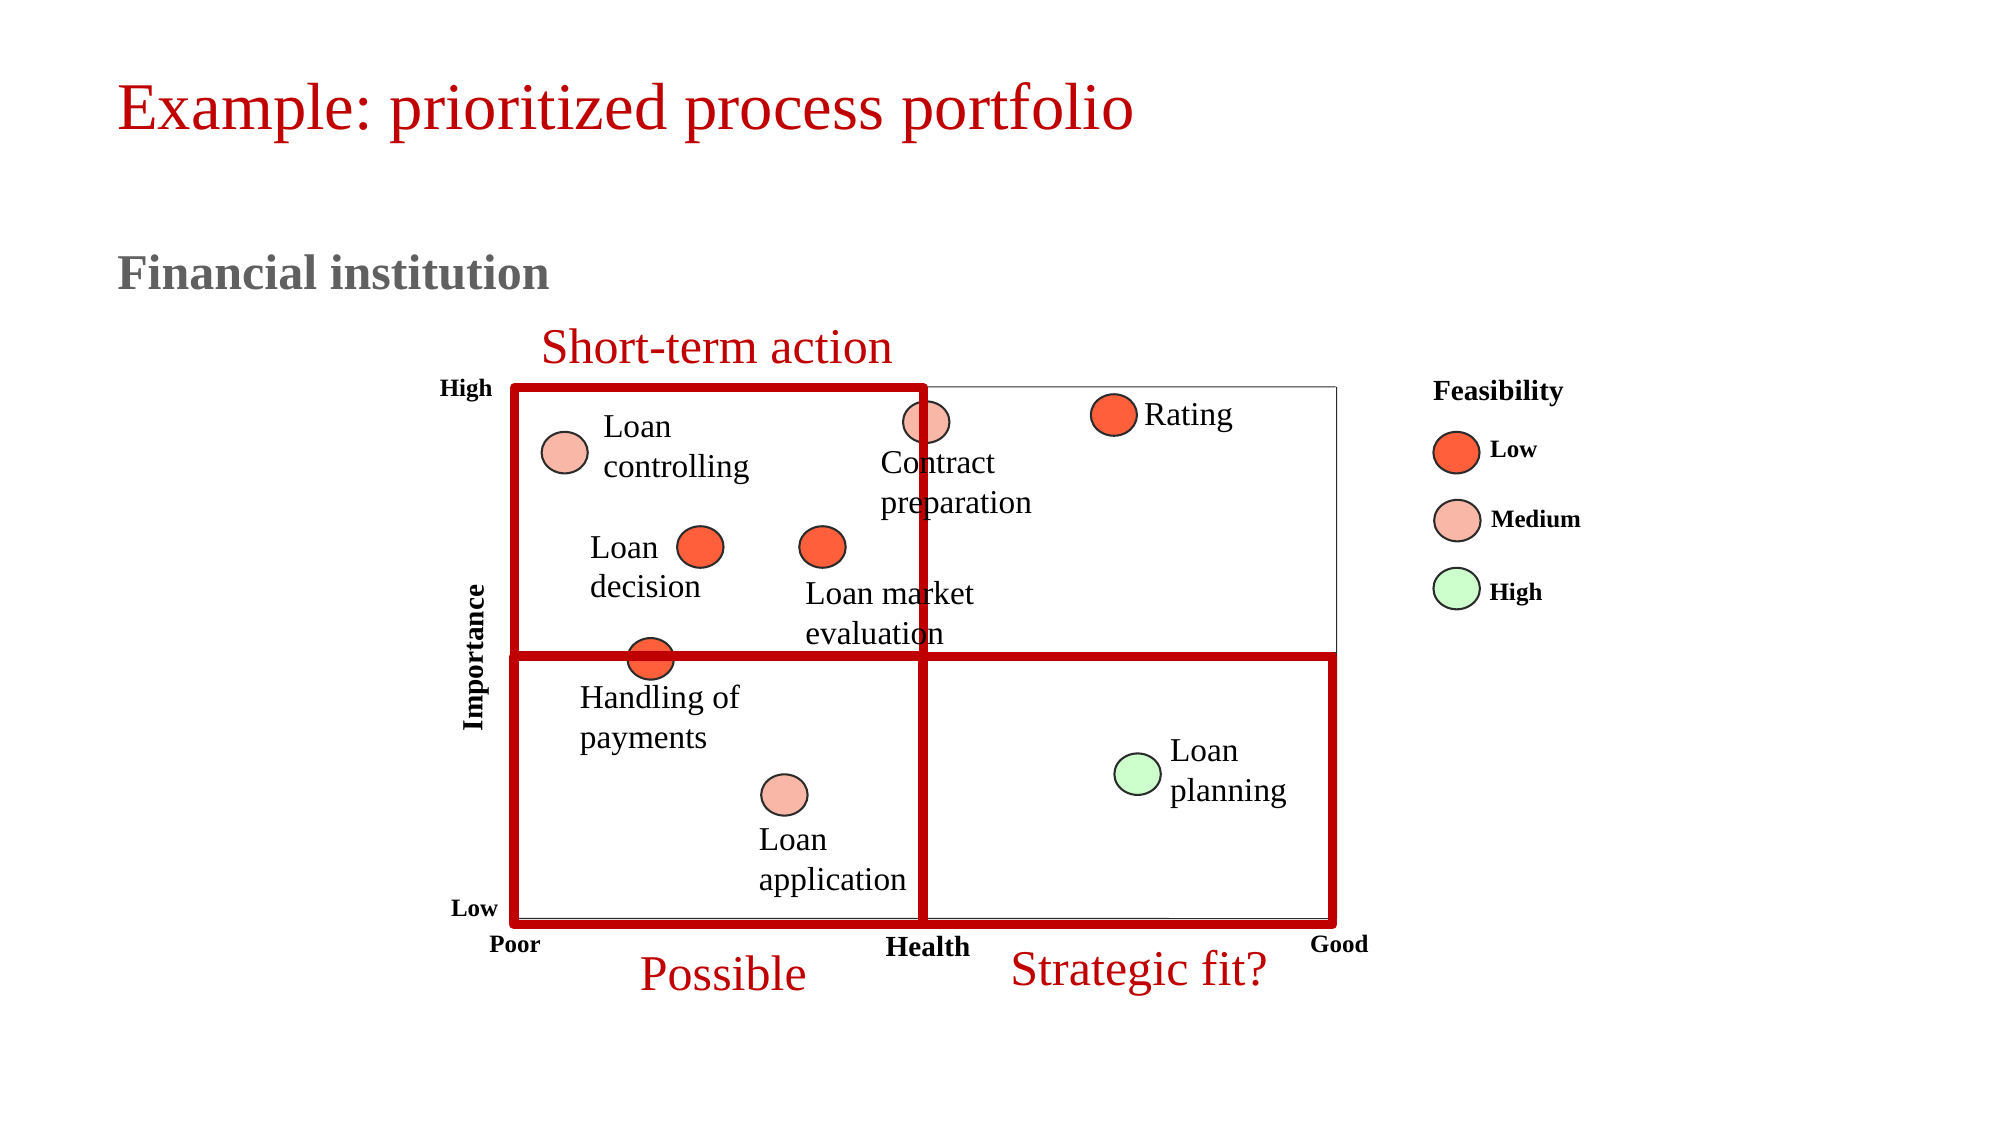

# Example: prioritized process portfolio
Financial institution
Short-term action
Feasibility
High
Rating

Loan
controlling

Low

Contract
preparation
Medium

Loan
decision

Loan market
evaluation

High
Importance

Handling of
payments
Loan
planning

Loan
application
Low

Health
Poor
Good
Strategic fit?
Possible